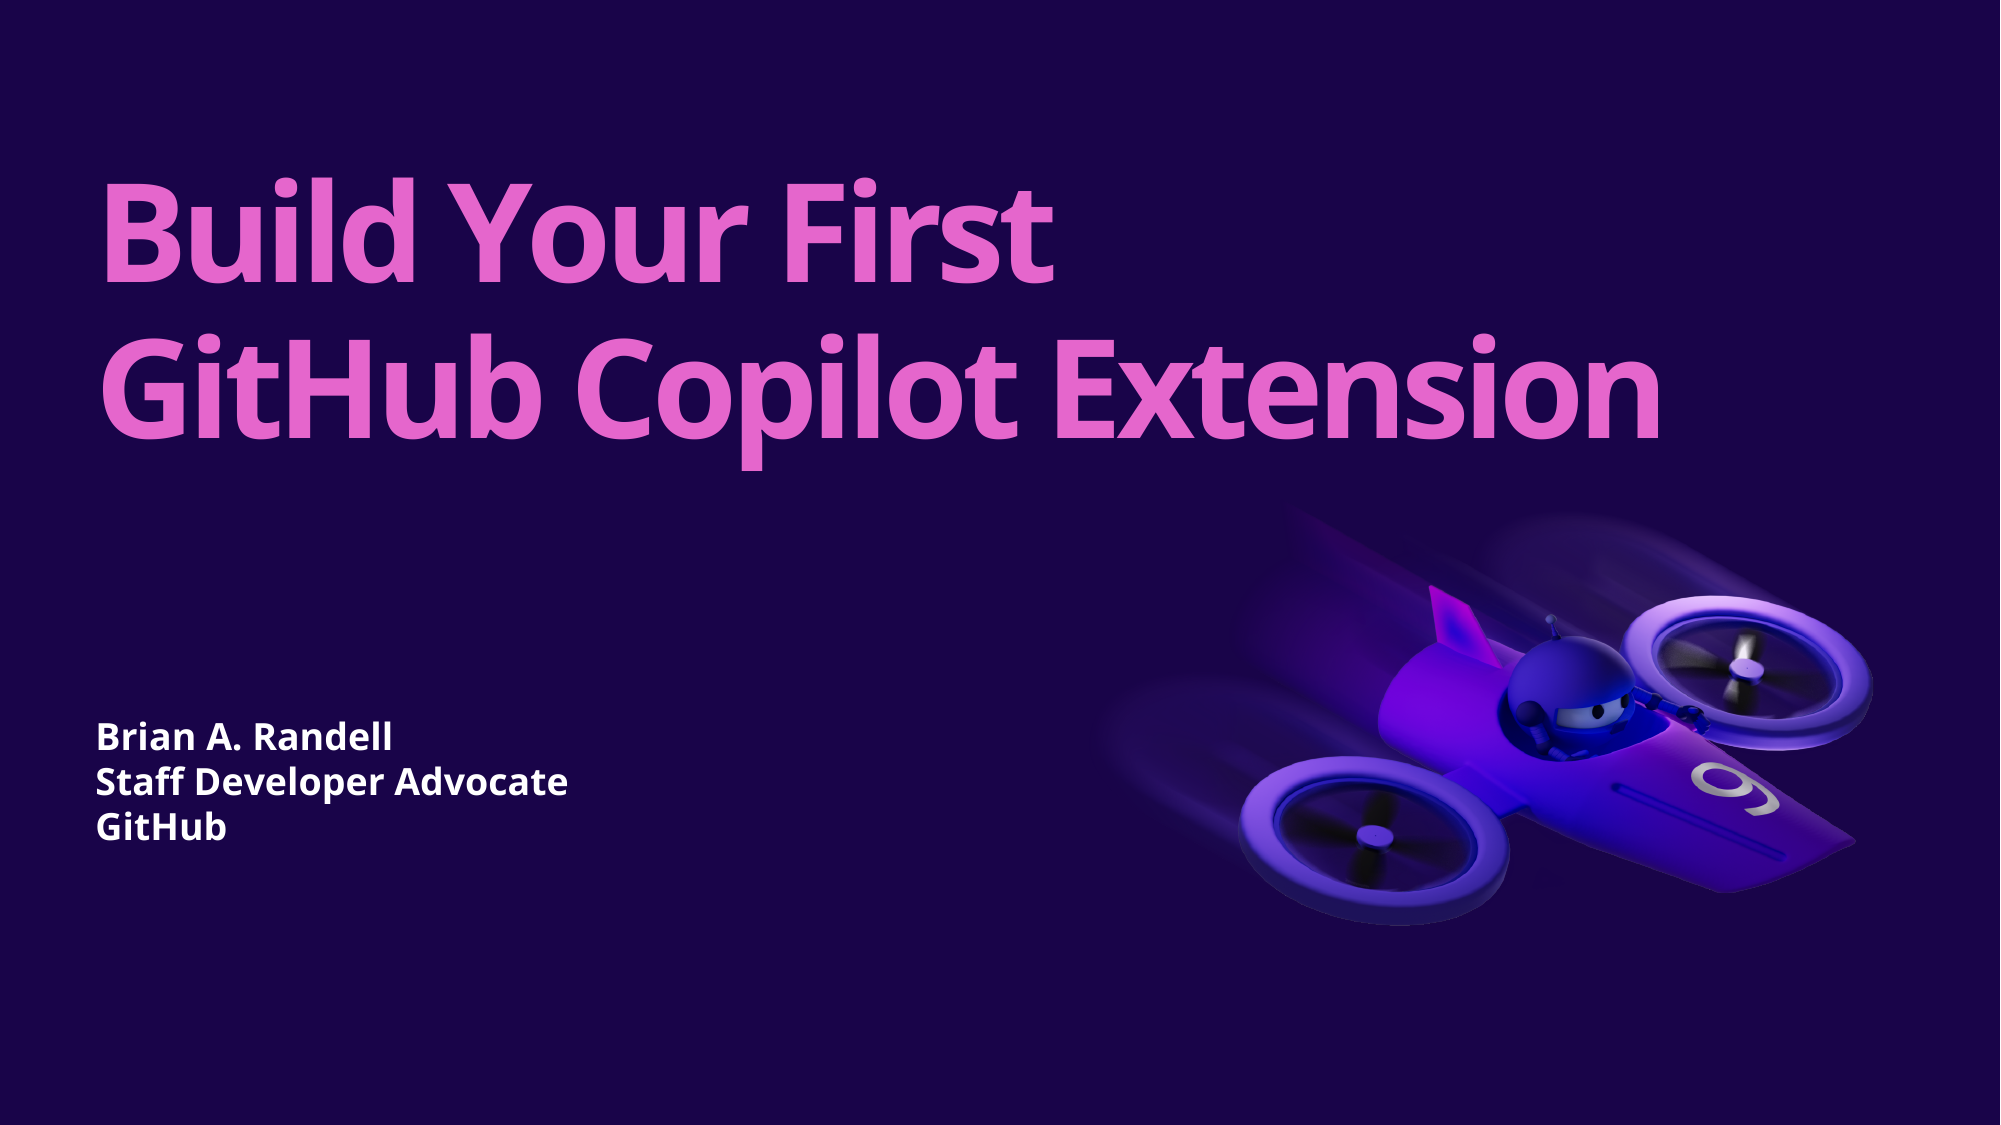

# Build Your First GitHub Copilot Extension
Brian A. Randell
Staff Developer Advocate
GitHub